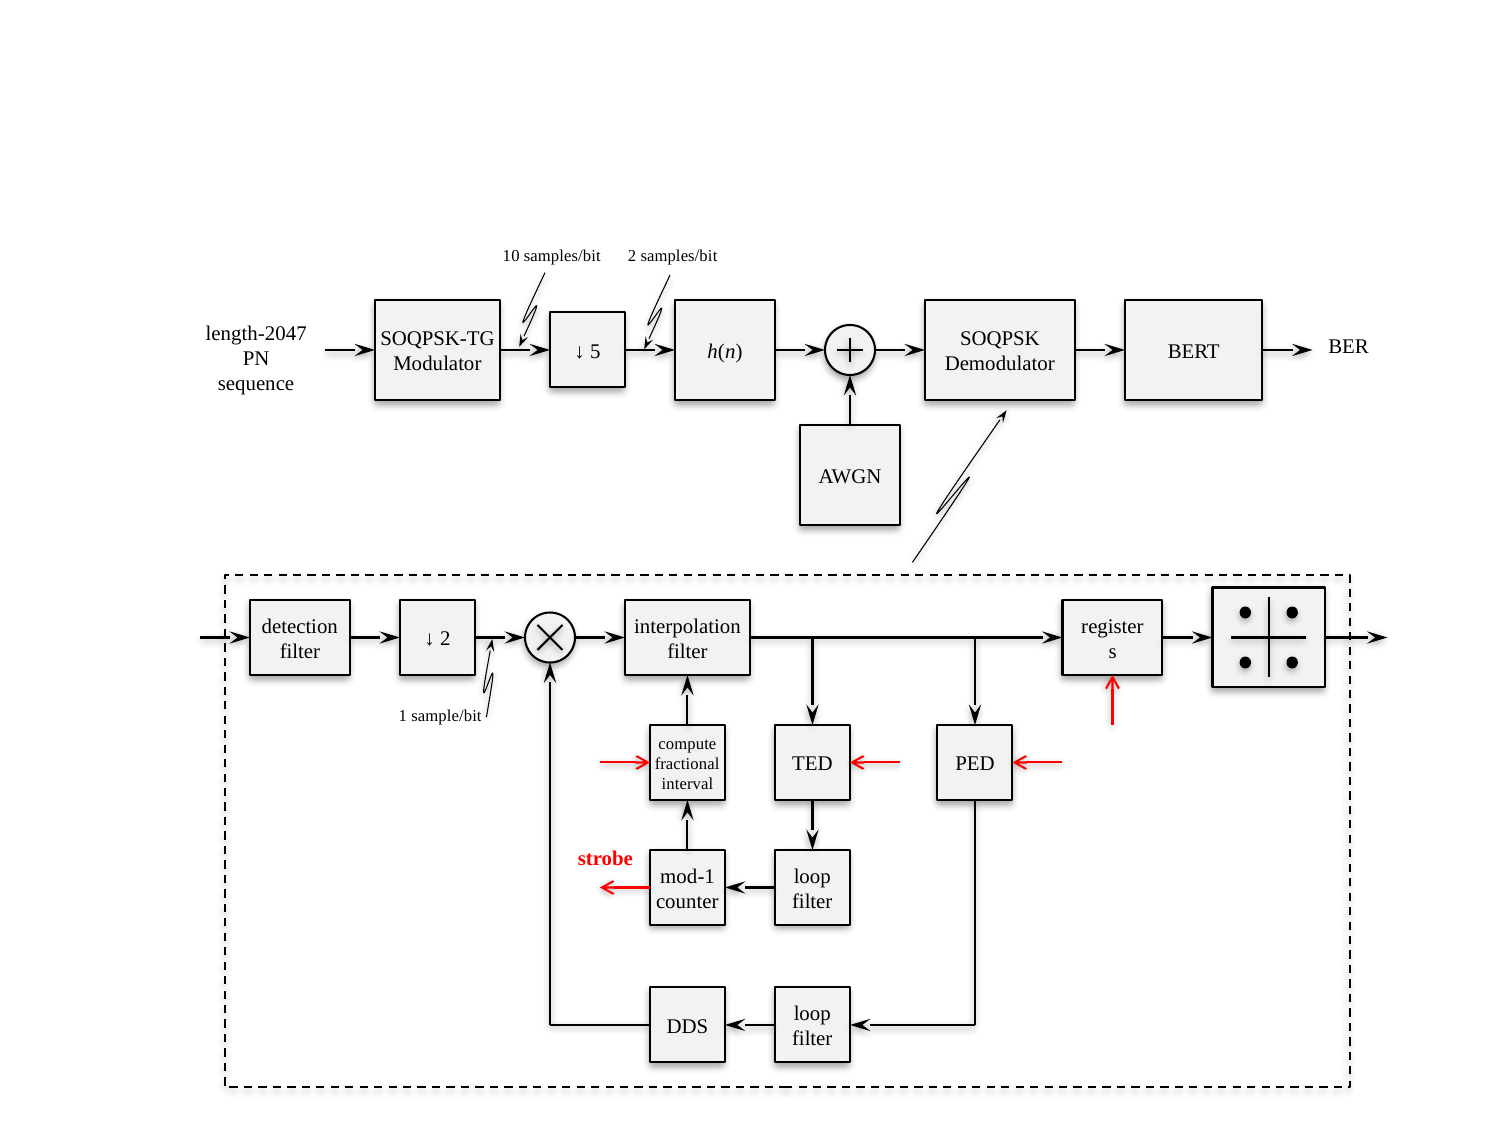

10 samples/bit
2 samples/bit
SOQPSK-TG
Modulator
h(n)
SOQPSK
Demodulator
BERT

length-2047 PN sequence
↓ 5

BER
AWGN

detection filter
↓ 2
interpolation filter
registers

1 sample/bit
compute
fractional
interval
TED
PED
strobe
mod-1
counter
loop
filter
DDS
loop
filter